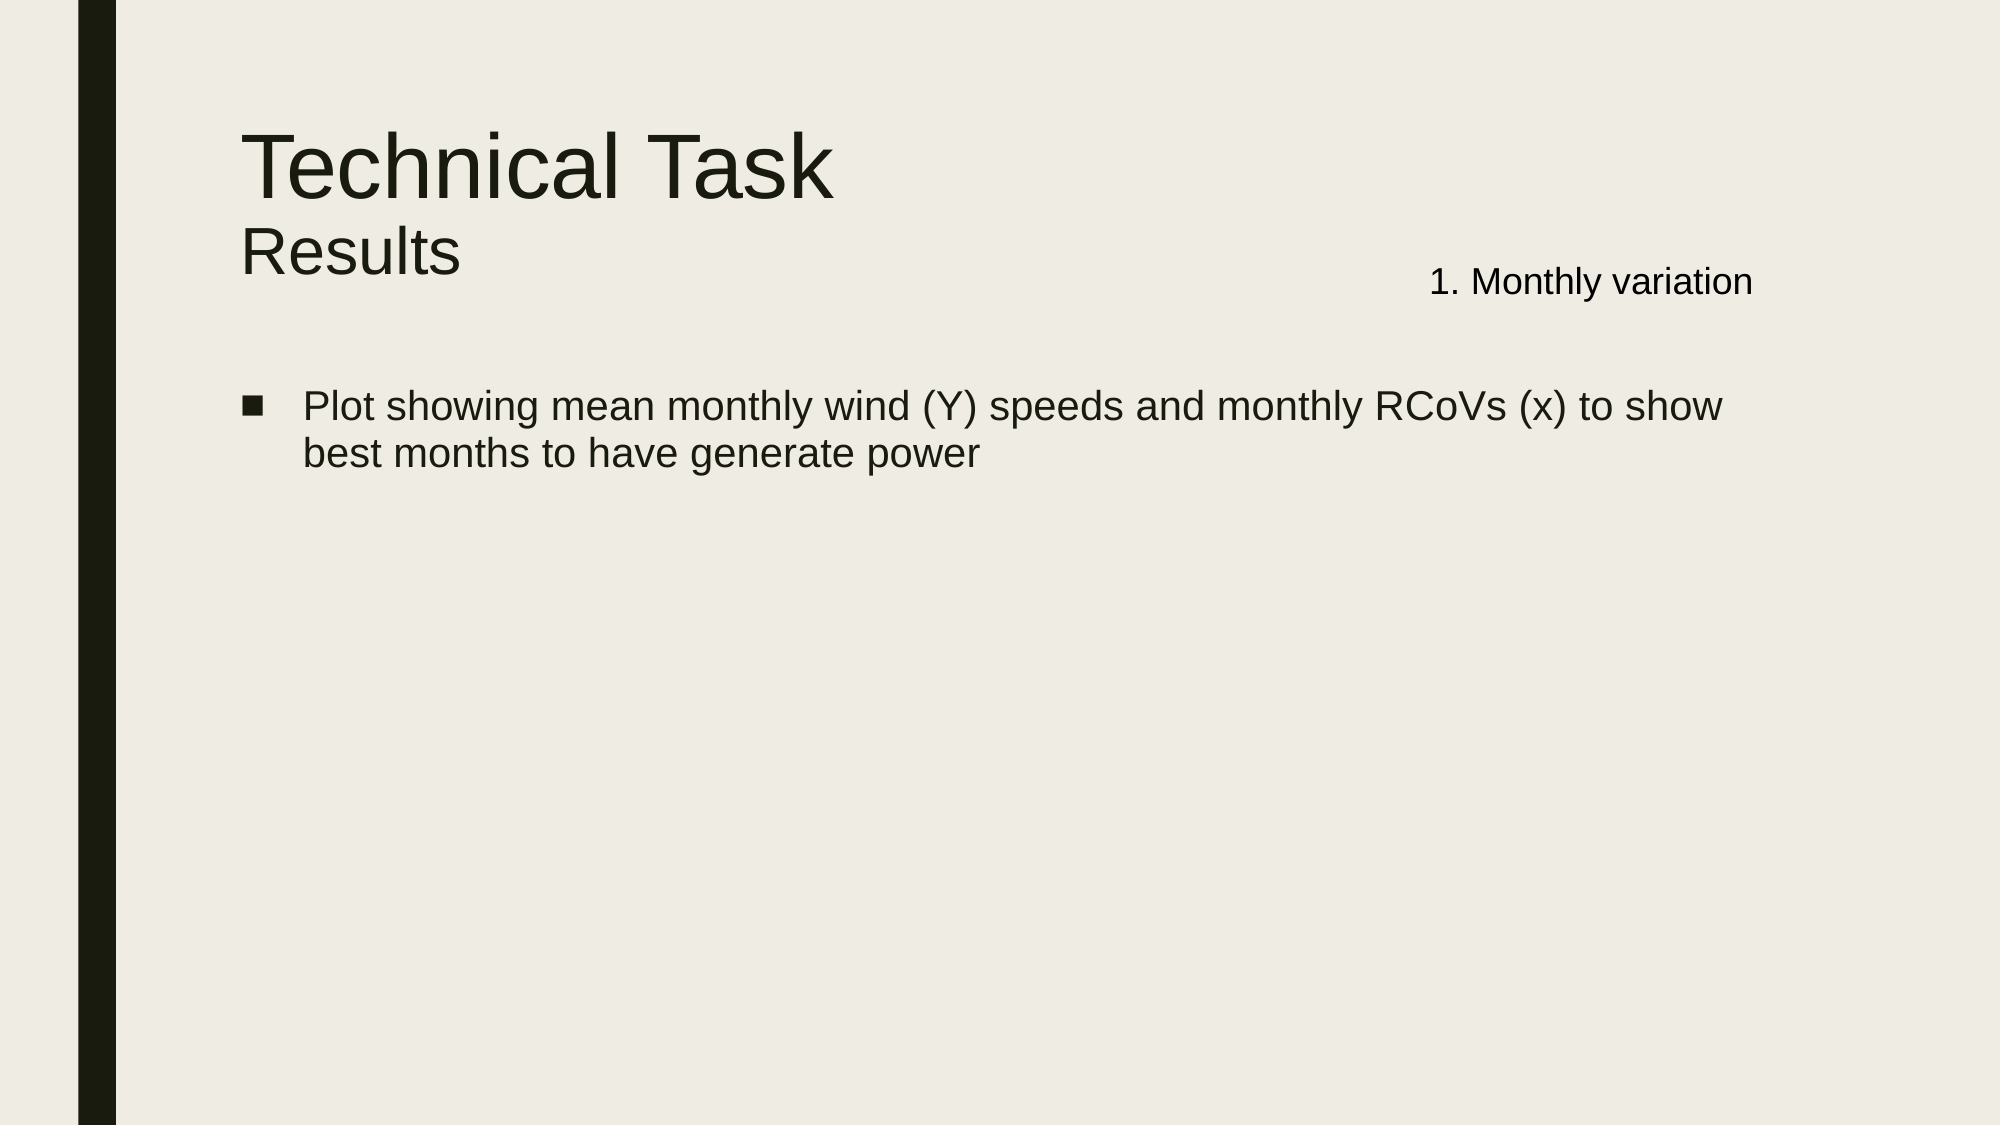

# Technical Task Results
1. Monthly variation

Plot showing mean monthly wind (Y) speeds and monthly RCoVs (x) to show best months to have generate power